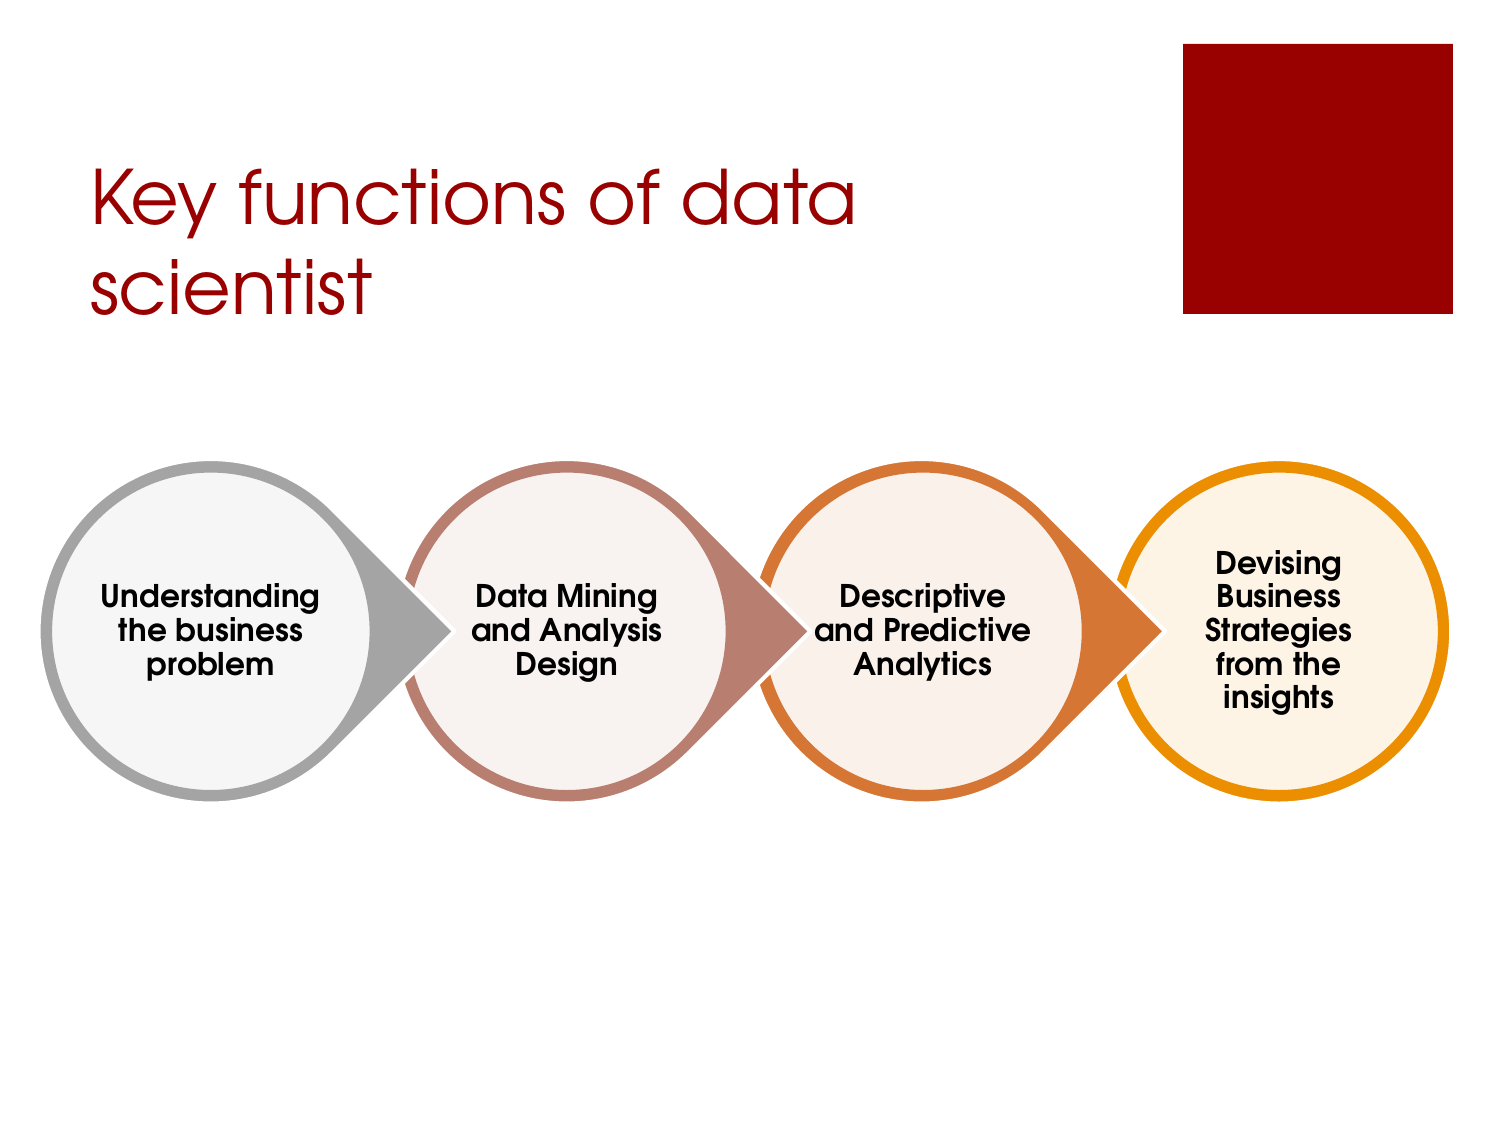

Devising Business Strategies from the insights
Descriptive and Predictive Analytics
Data Mining and Analysis Design
Understanding the business problem
# Key functions of data scientist